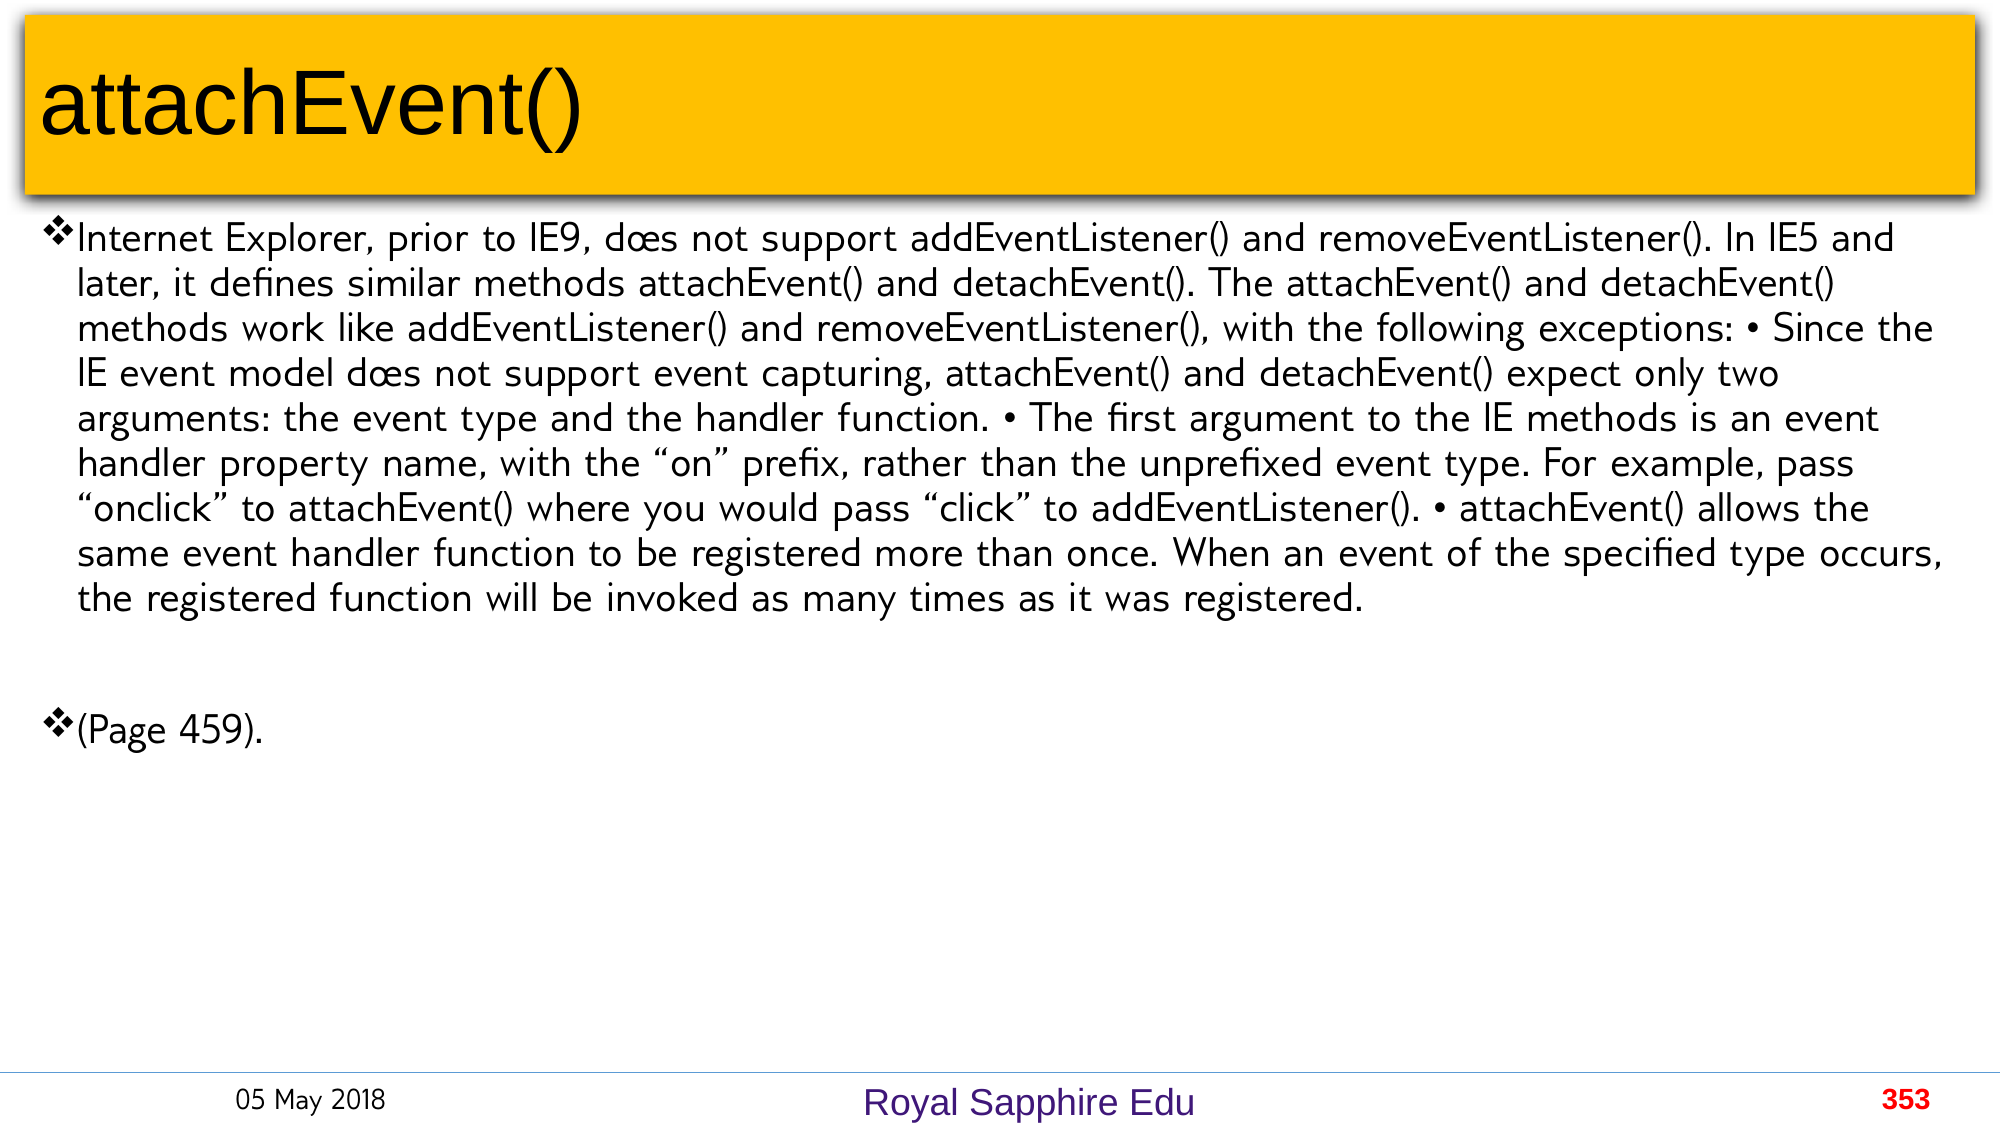

# attachEvent()
Internet Explorer, prior to IE9, does not support addEventListener() and removeEventListener(). In IE5 and later, it defines similar methods attachEvent() and detachEvent(). The attachEvent() and detachEvent() methods work like addEventListener() and removeEventListener(), with the following exceptions: • Since the IE event model does not support event capturing, attachEvent() and detachEvent() expect only two arguments: the event type and the handler function. • The first argument to the IE methods is an event handler property name, with the “on” prefix, rather than the unprefixed event type. For example, pass “onclick” to attachEvent() where you would pass “click” to addEventListener(). • attachEvent() allows the same event handler function to be registered more than once. When an event of the specified type occurs, the registered function will be invoked as many times as it was registered.

(Page 459).
05 May 2018
353